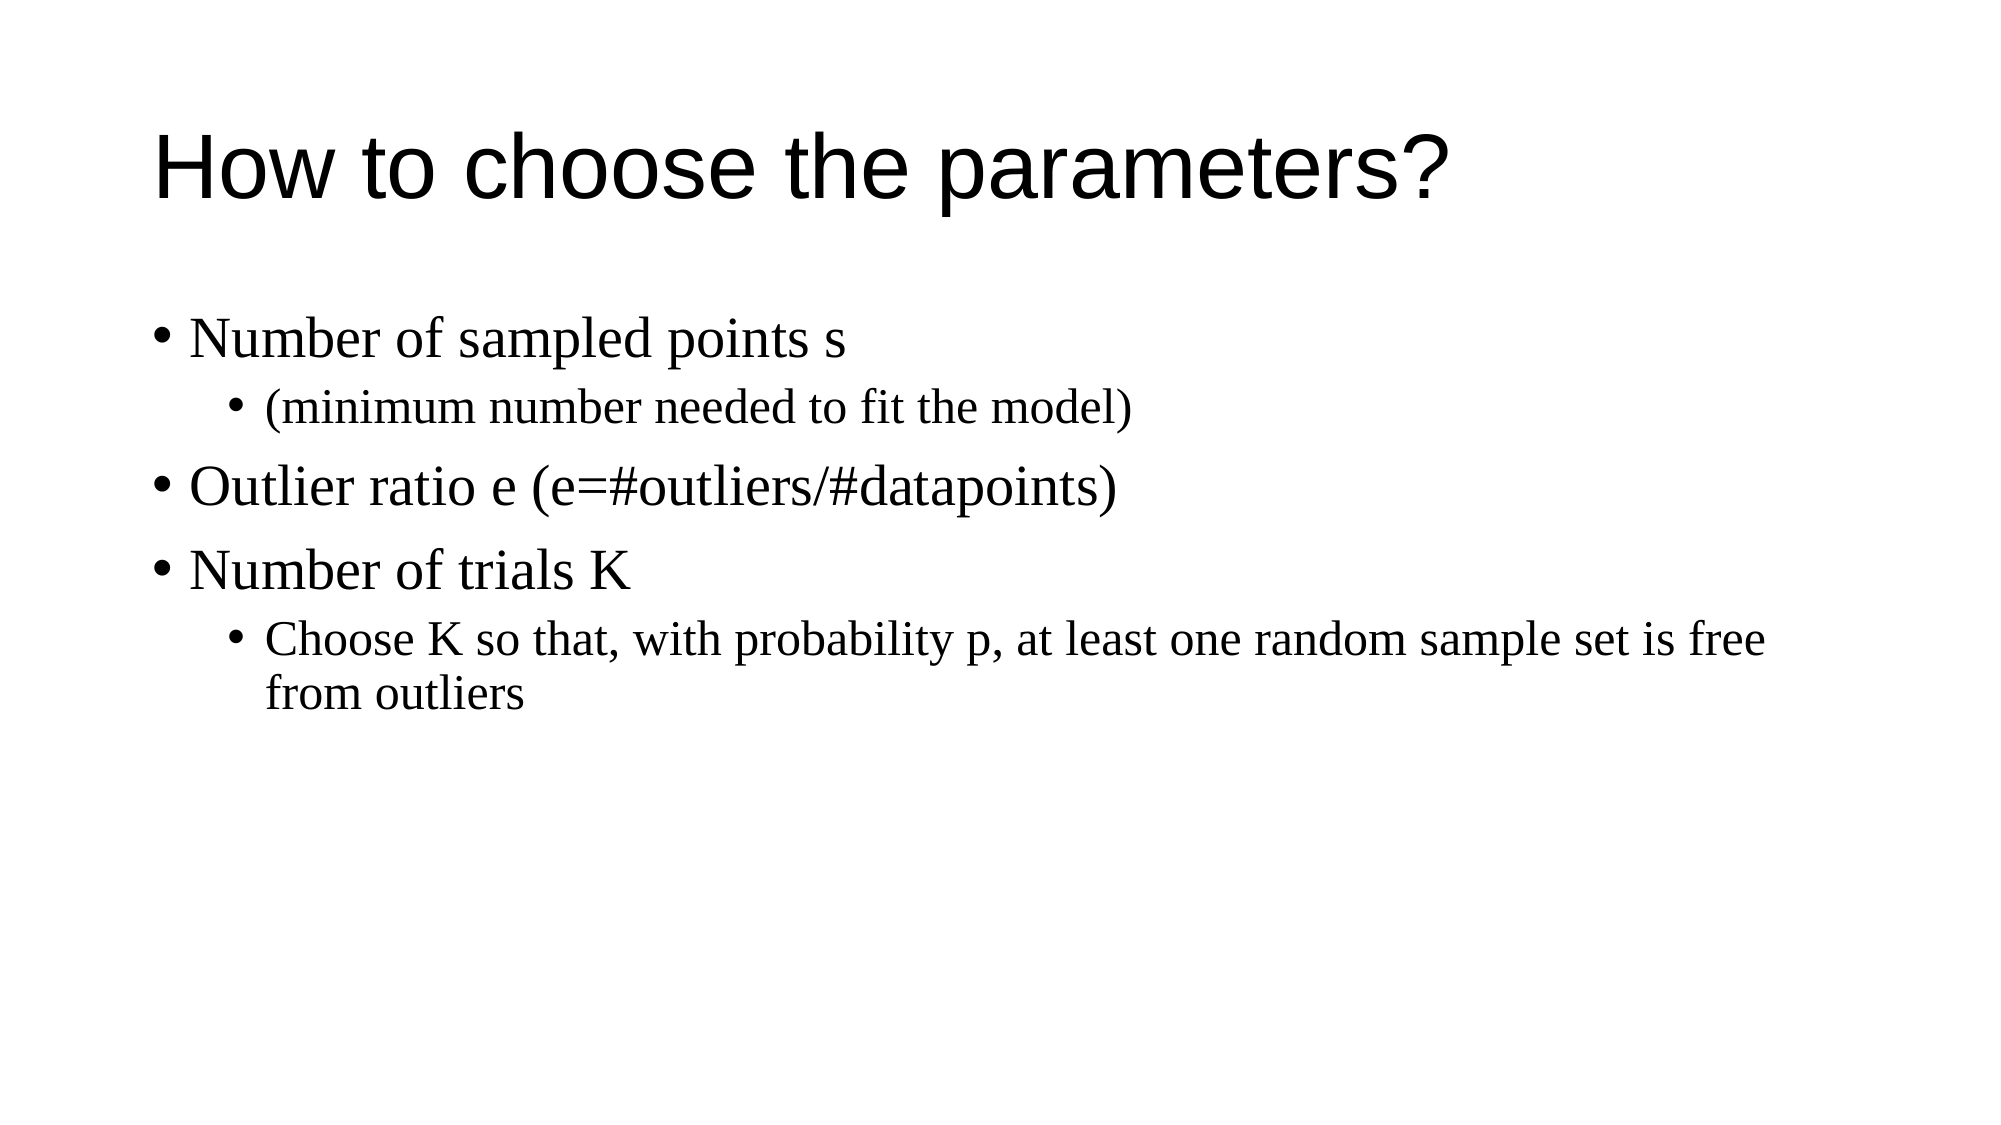

# How to choose the parameters?
Number of sampled points s
(minimum number needed to fit the model)
Outlier ratio e (e=#outliers/#datapoints)
Number of trials K
Choose K so that, with probability p, at least one random sample set is free from outliers